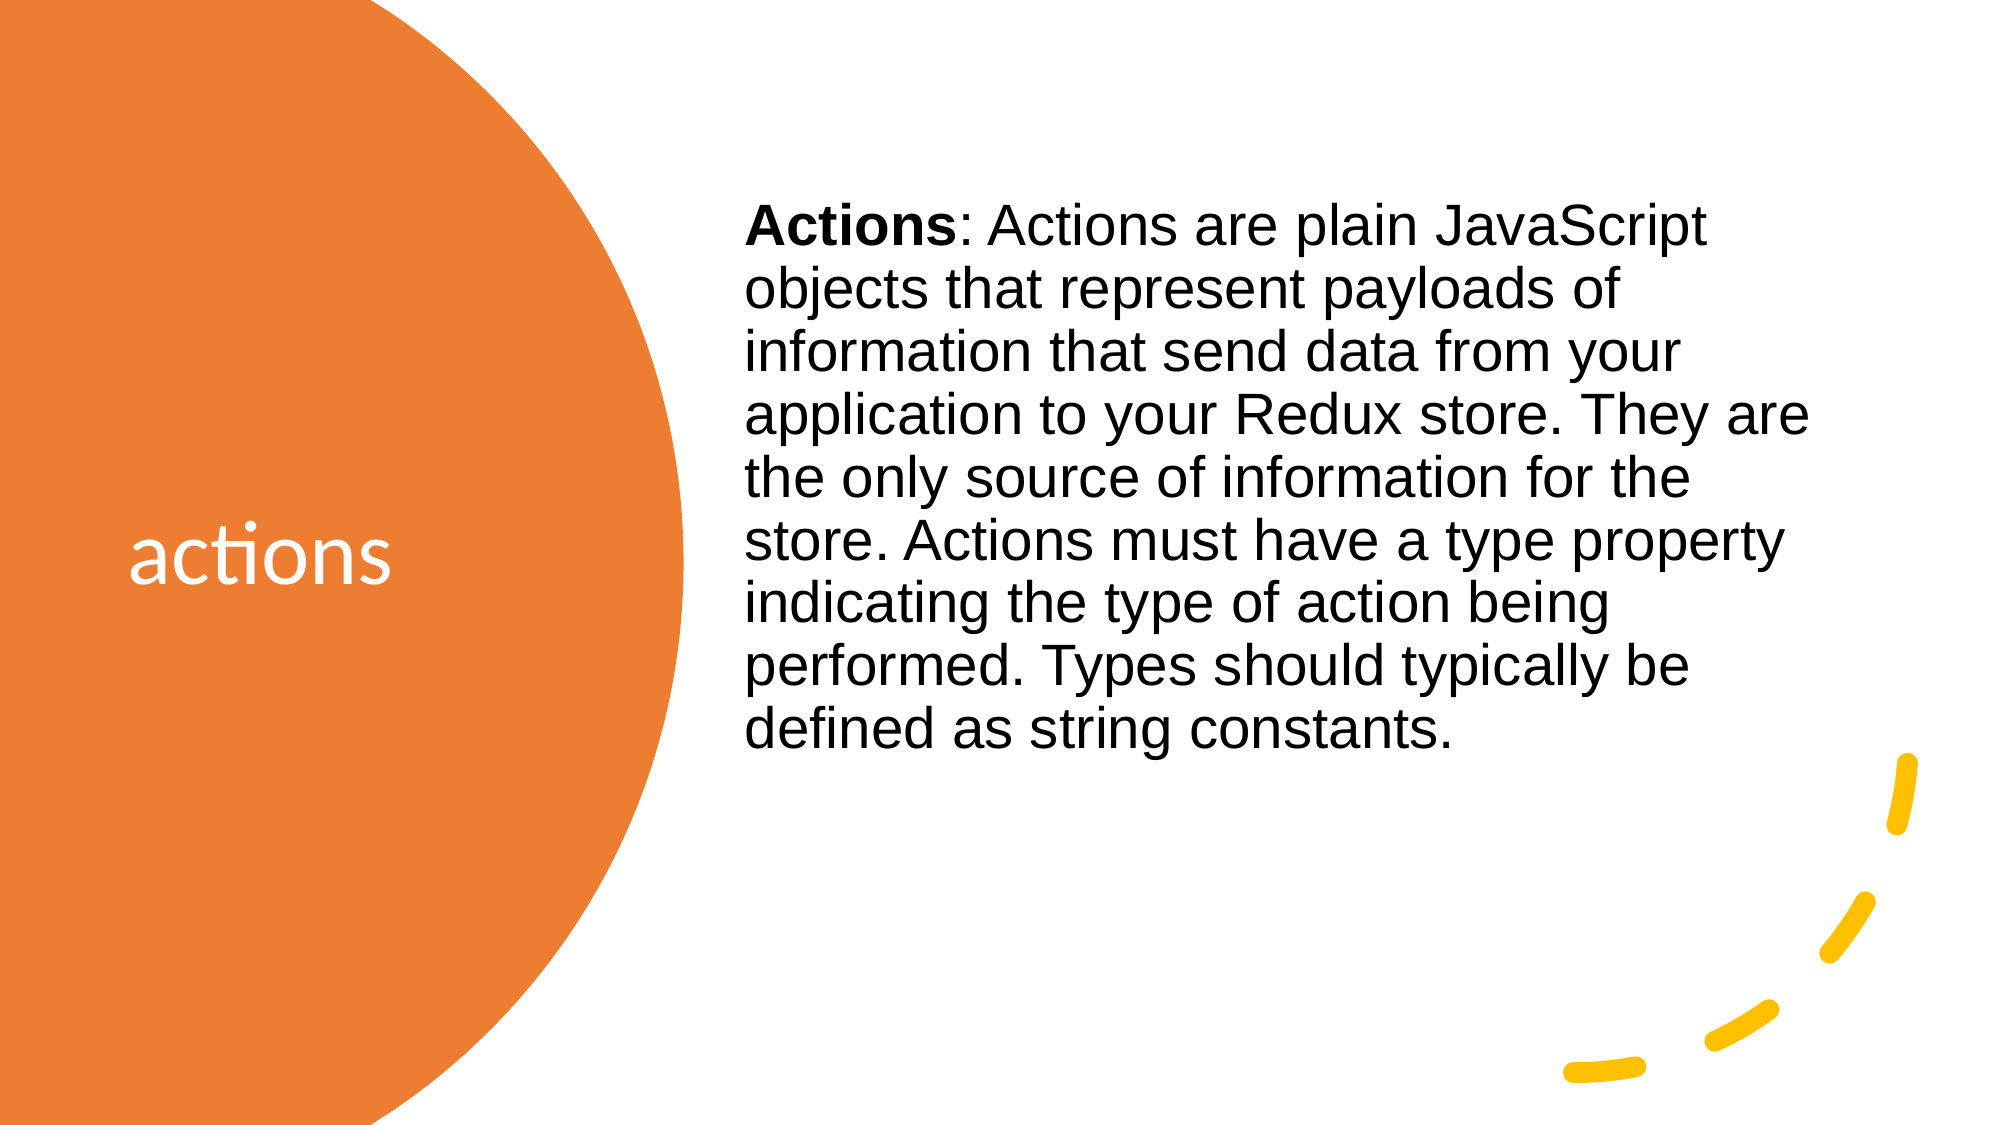

Actions: Actions are plain JavaScript objects that represent payloads of information that send data from your application to your Redux store. They are the only source of information for the store. Actions must have a type property indicating the type of action being performed. Types should typically be defined as string constants.

# actions